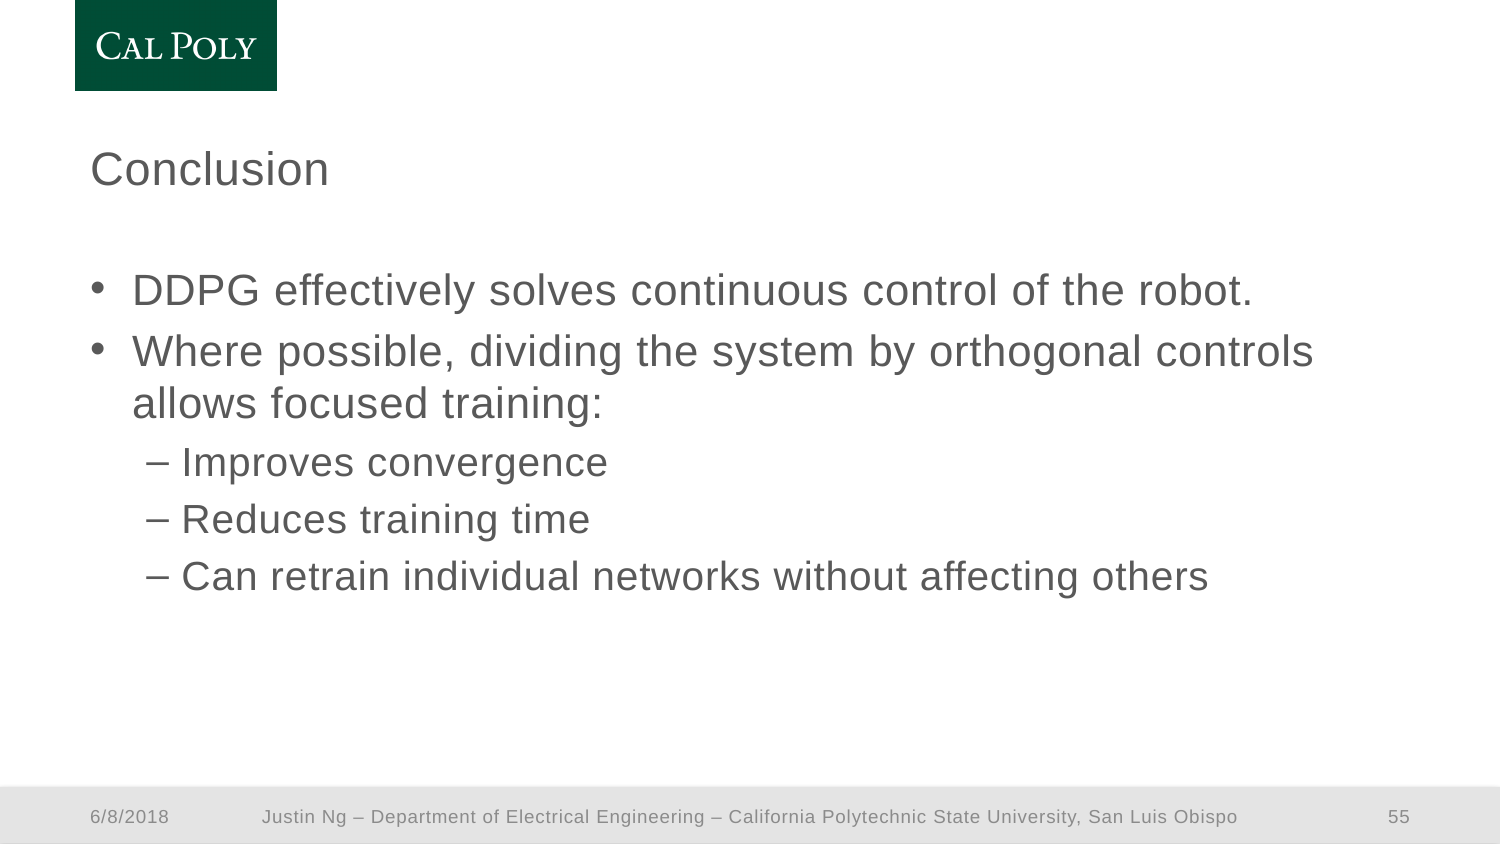

# Conclusion
DDPG effectively solves continuous control of the robot.
Where possible, dividing the system by orthogonal controls allows focused training:
Improves convergence
Reduces training time
Can retrain individual networks without affecting others
Justin Ng – Department of Electrical Engineering – California Polytechnic State University, San Luis Obispo
6/8/2018
55